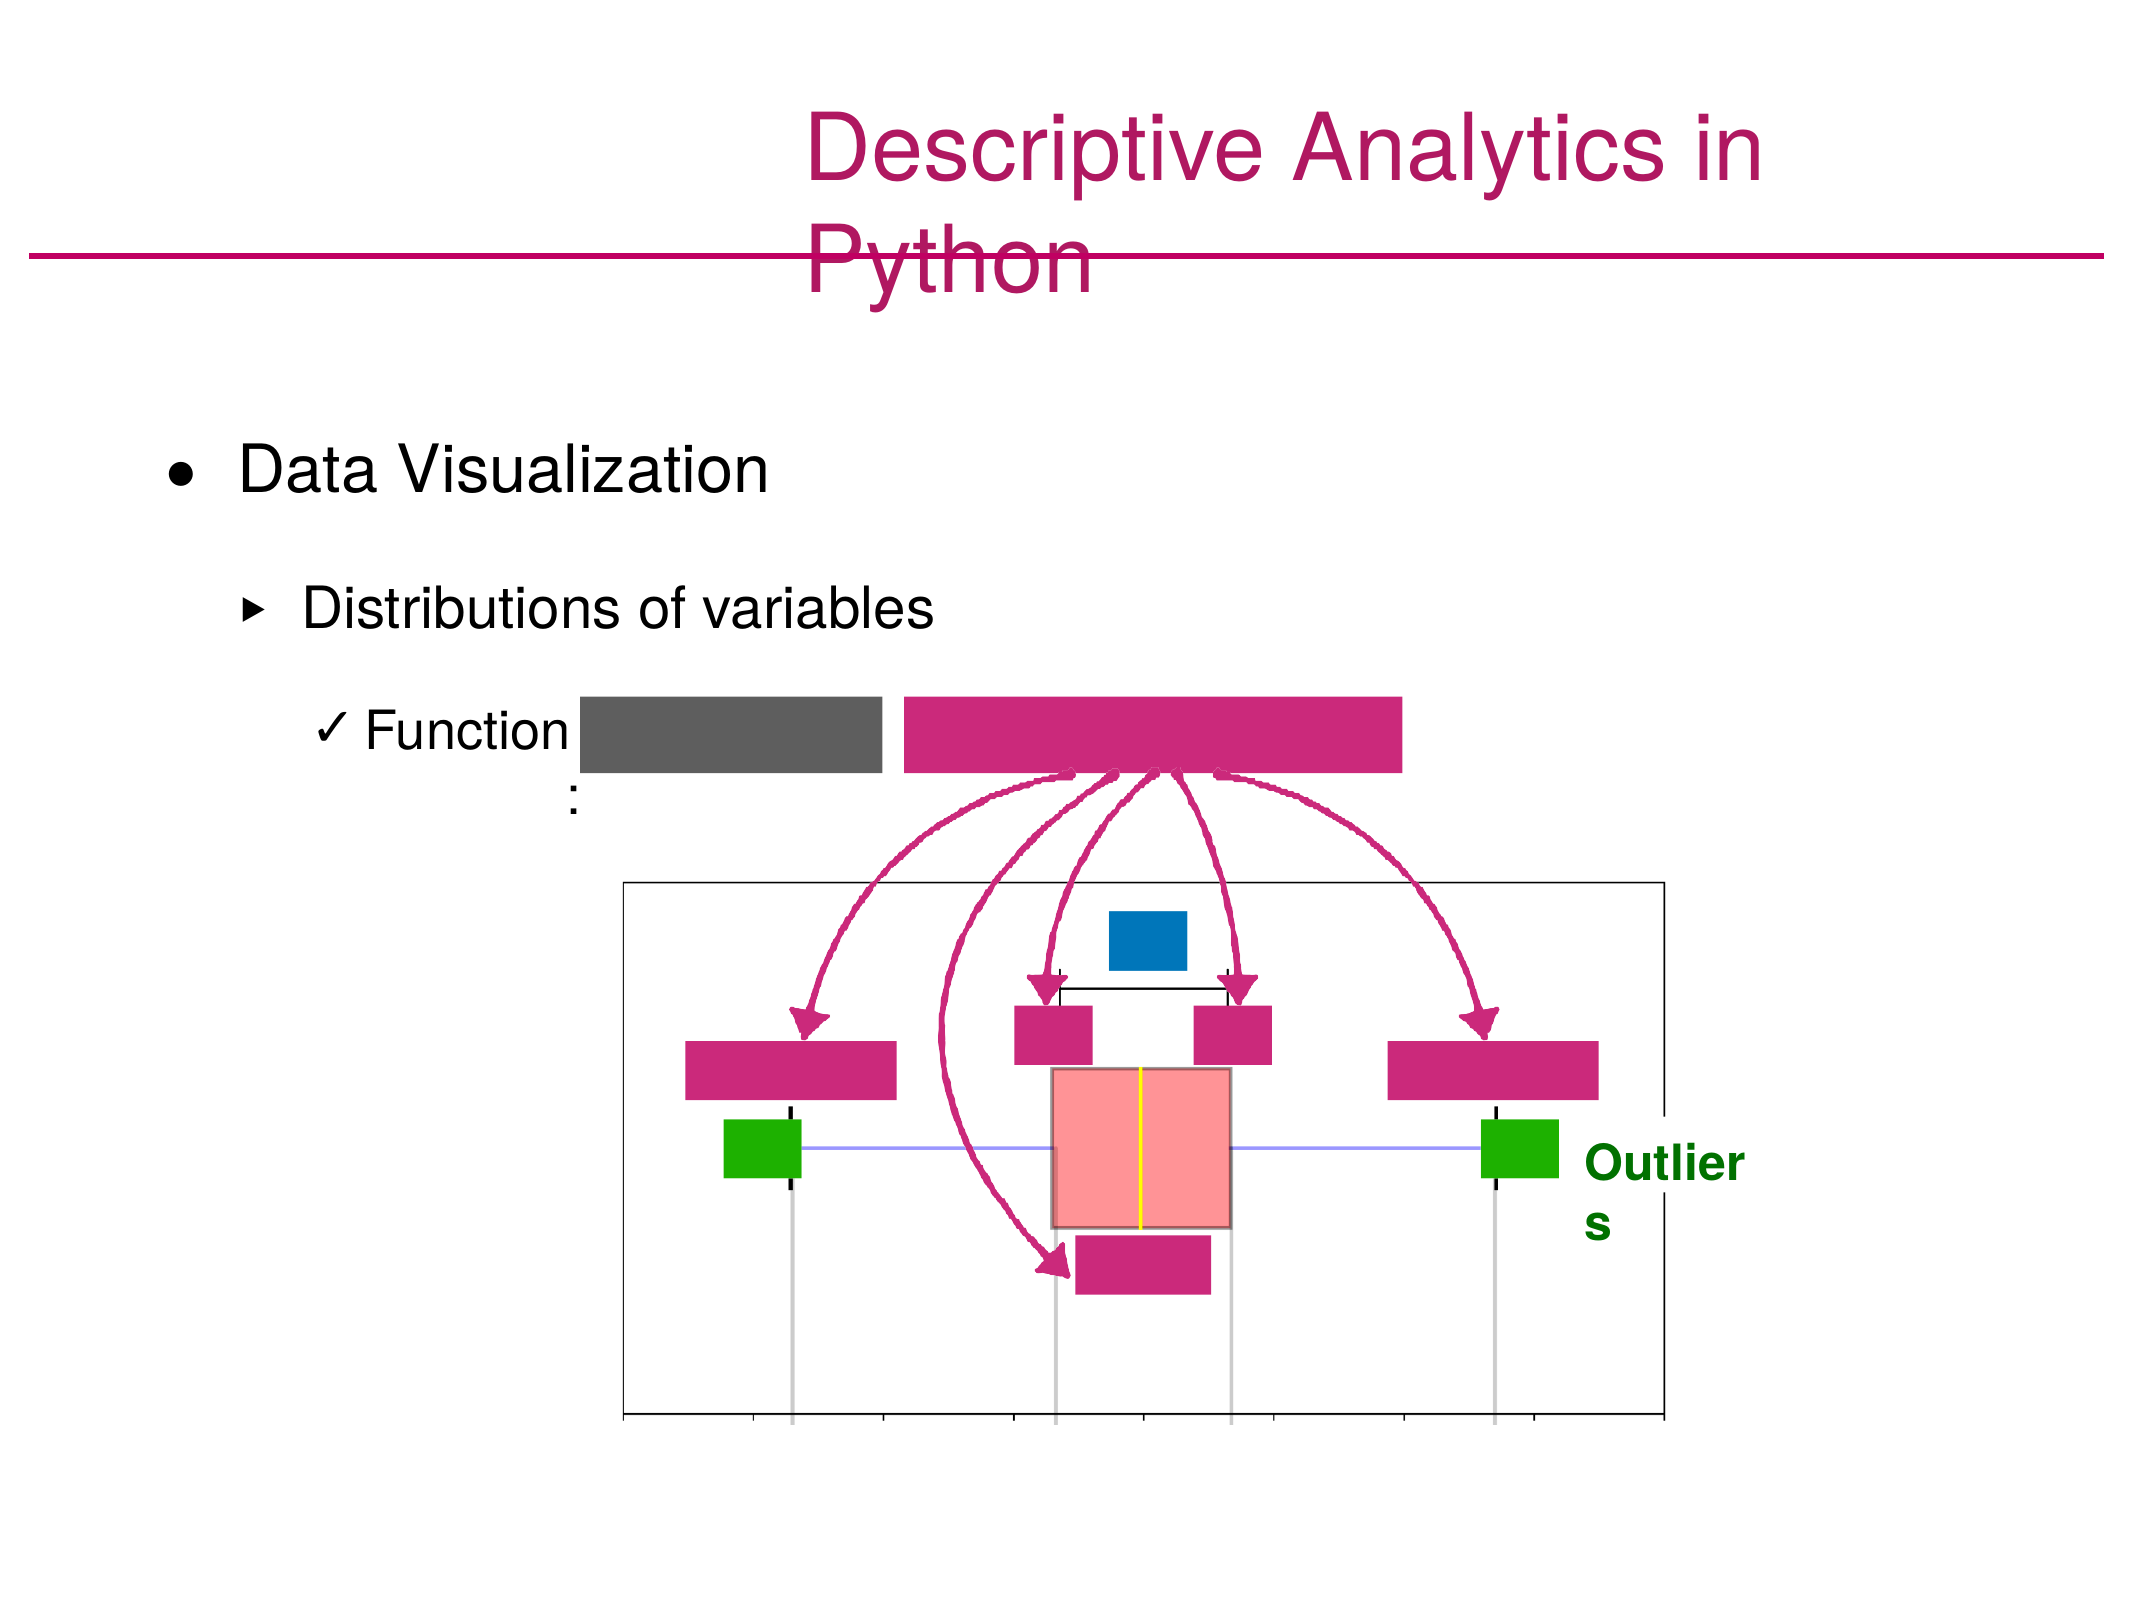

# Descriptive Analytics in Python

Data Visualization
Distributions of variables
Function	:
boxplot()

five-value summary

Outliers